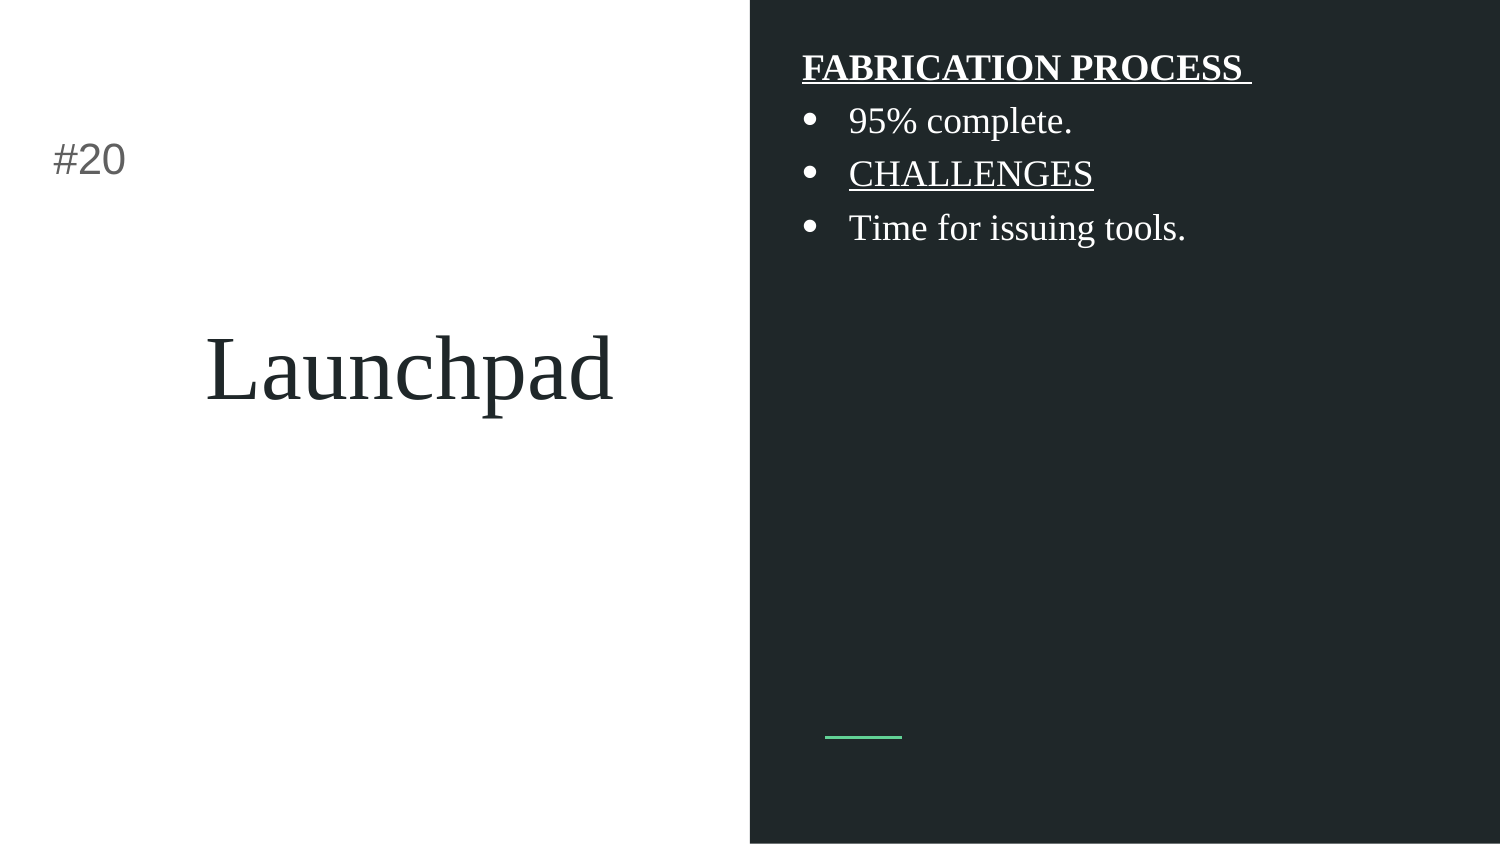

FABRICATION PROCESS
95% complete.
CHALLENGES
Time for issuing tools.
#20
Launchpad